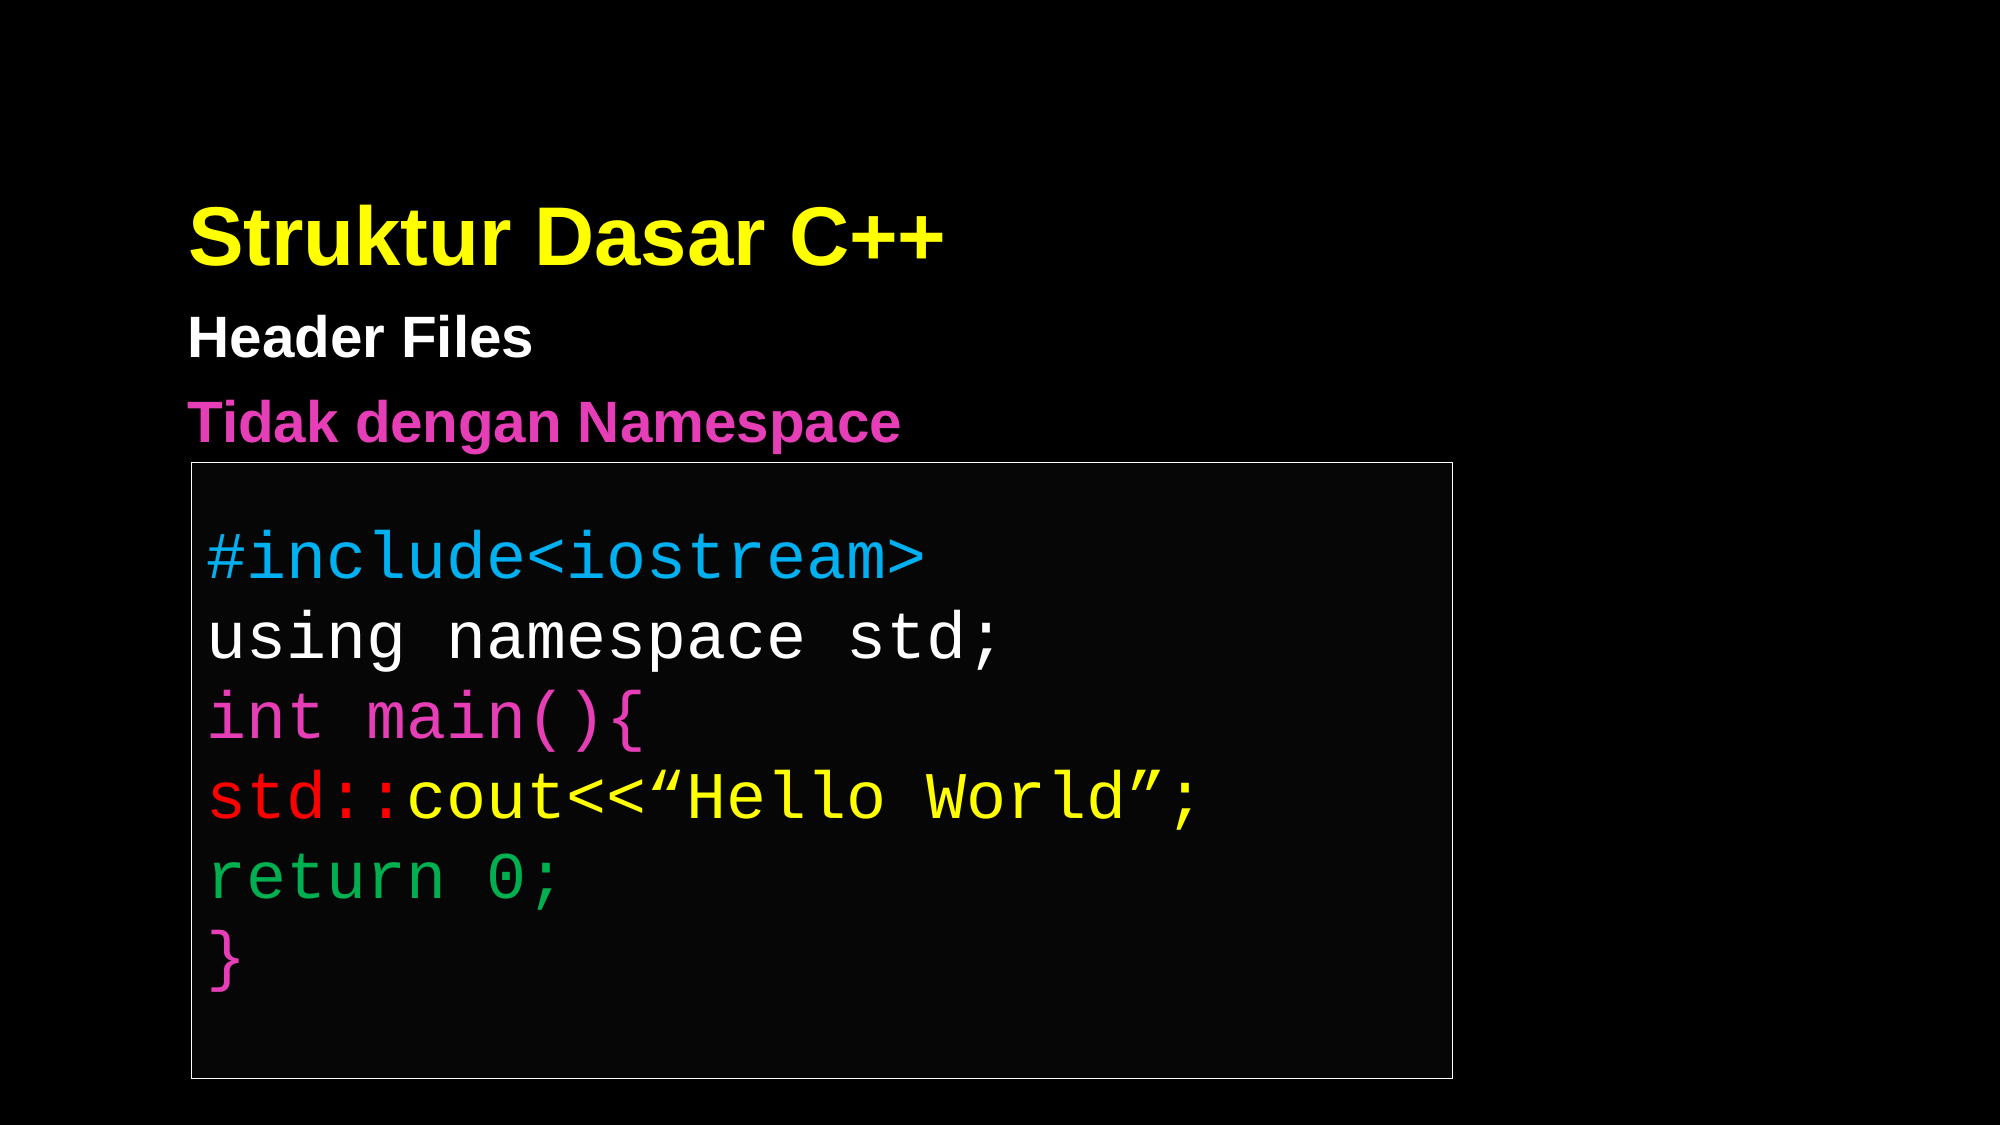

# Struktur Dasar C++
Header Files
Tidak dengan Namespace

#include<iostream>
using namespace std;
int main(){
std::cout<<“Hello World”;
return 0;
}